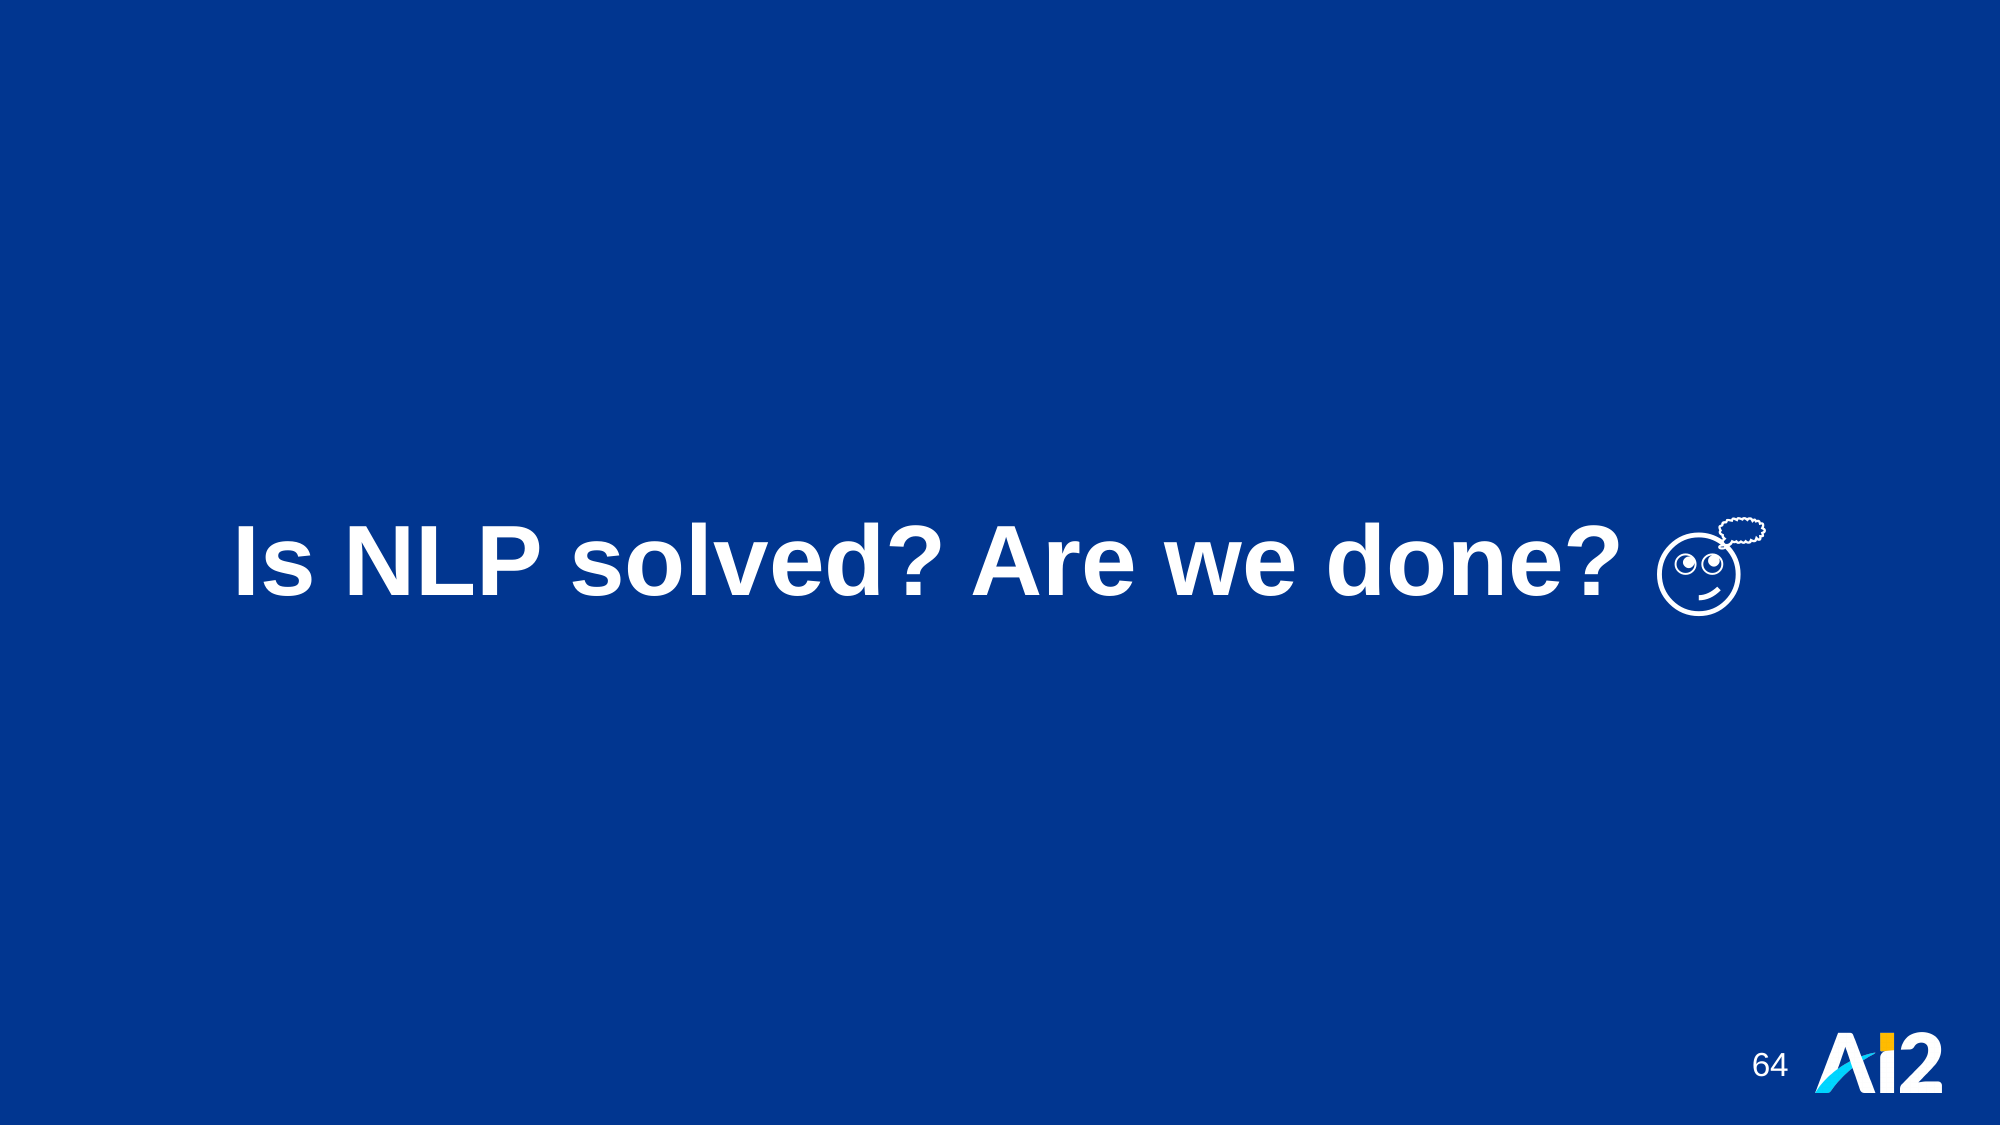

# Is NLP solved? Are we done? 🤔

64